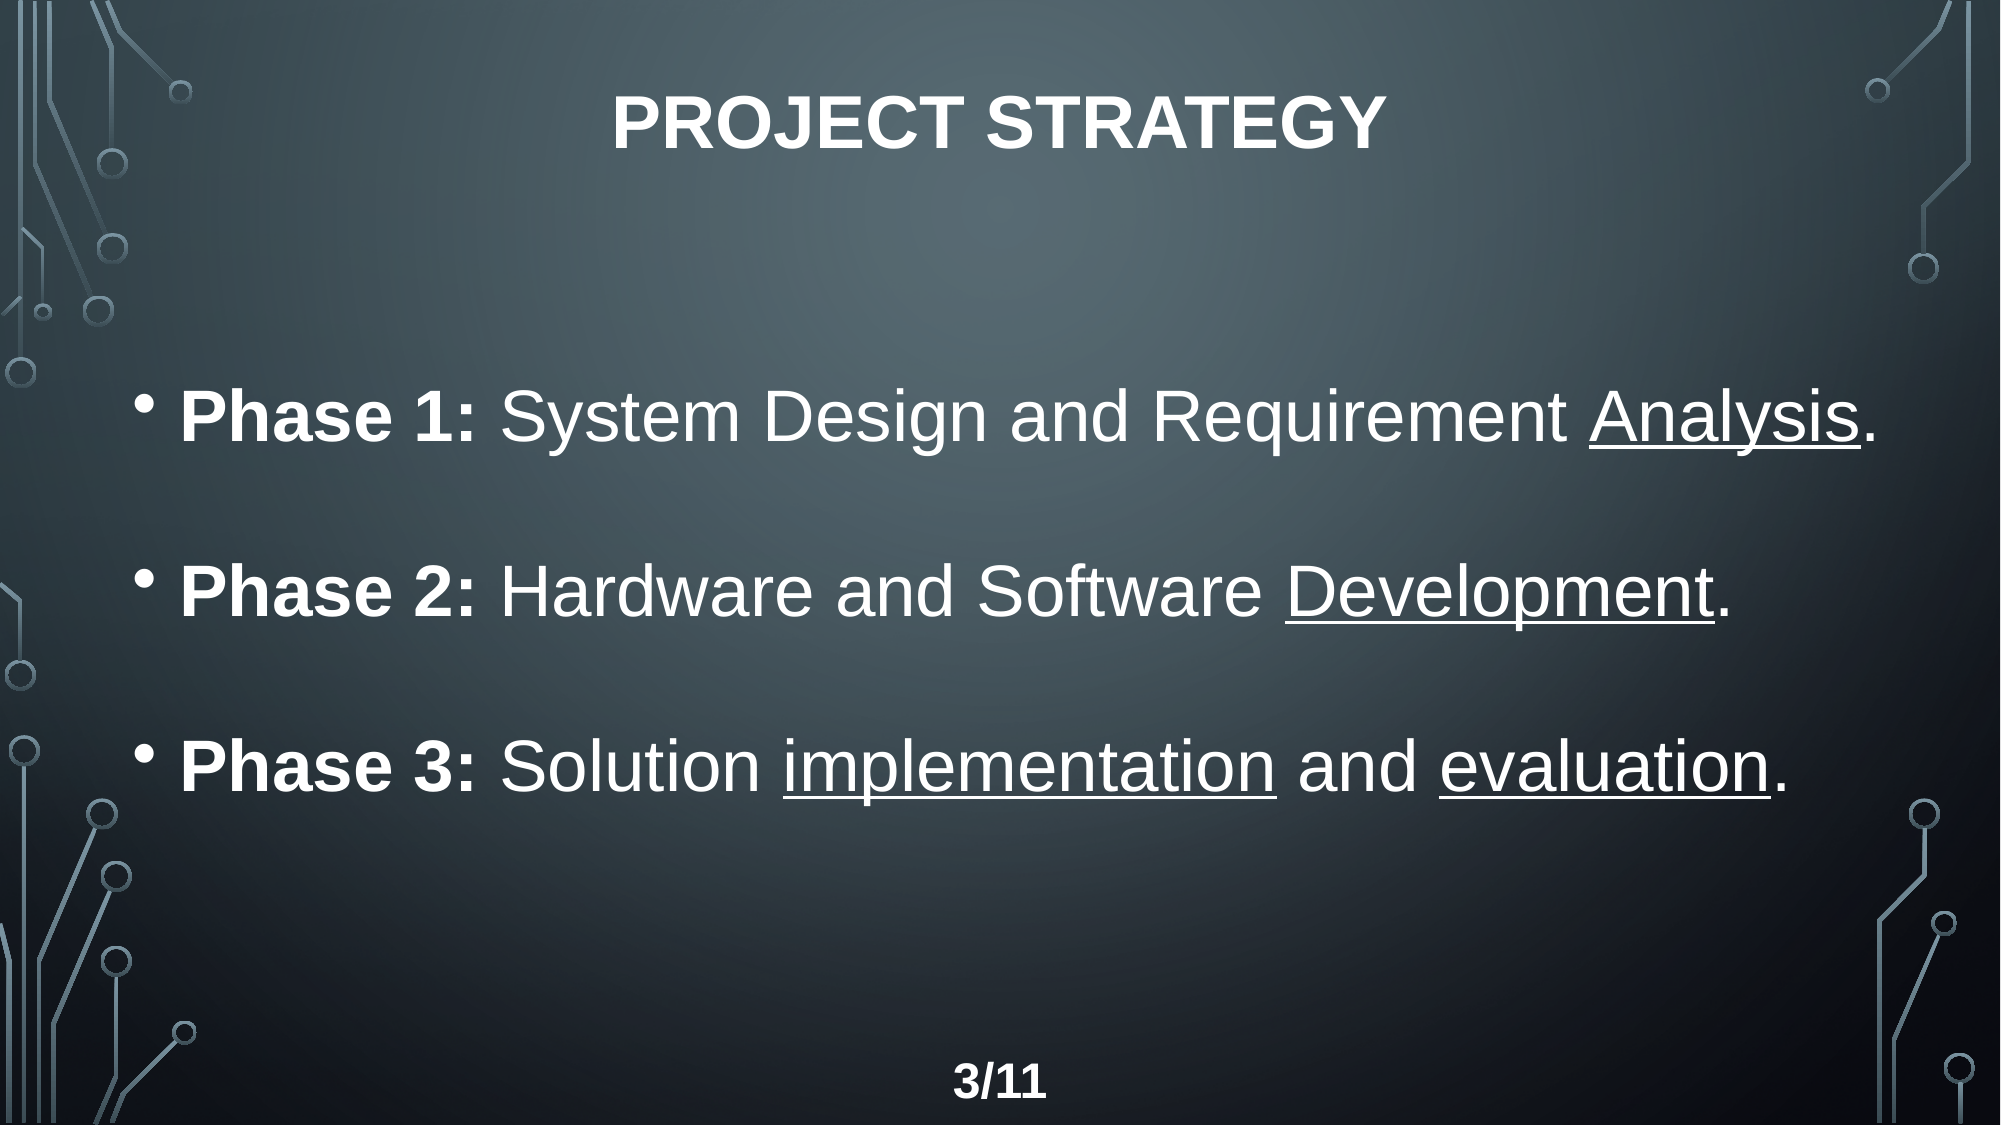

Project Strategy
 Phase 1: System Design and Requirement Analysis.
 Phase 2: Hardware and Software Development.
 Phase 3: Solution implementation and evaluation.
3/11